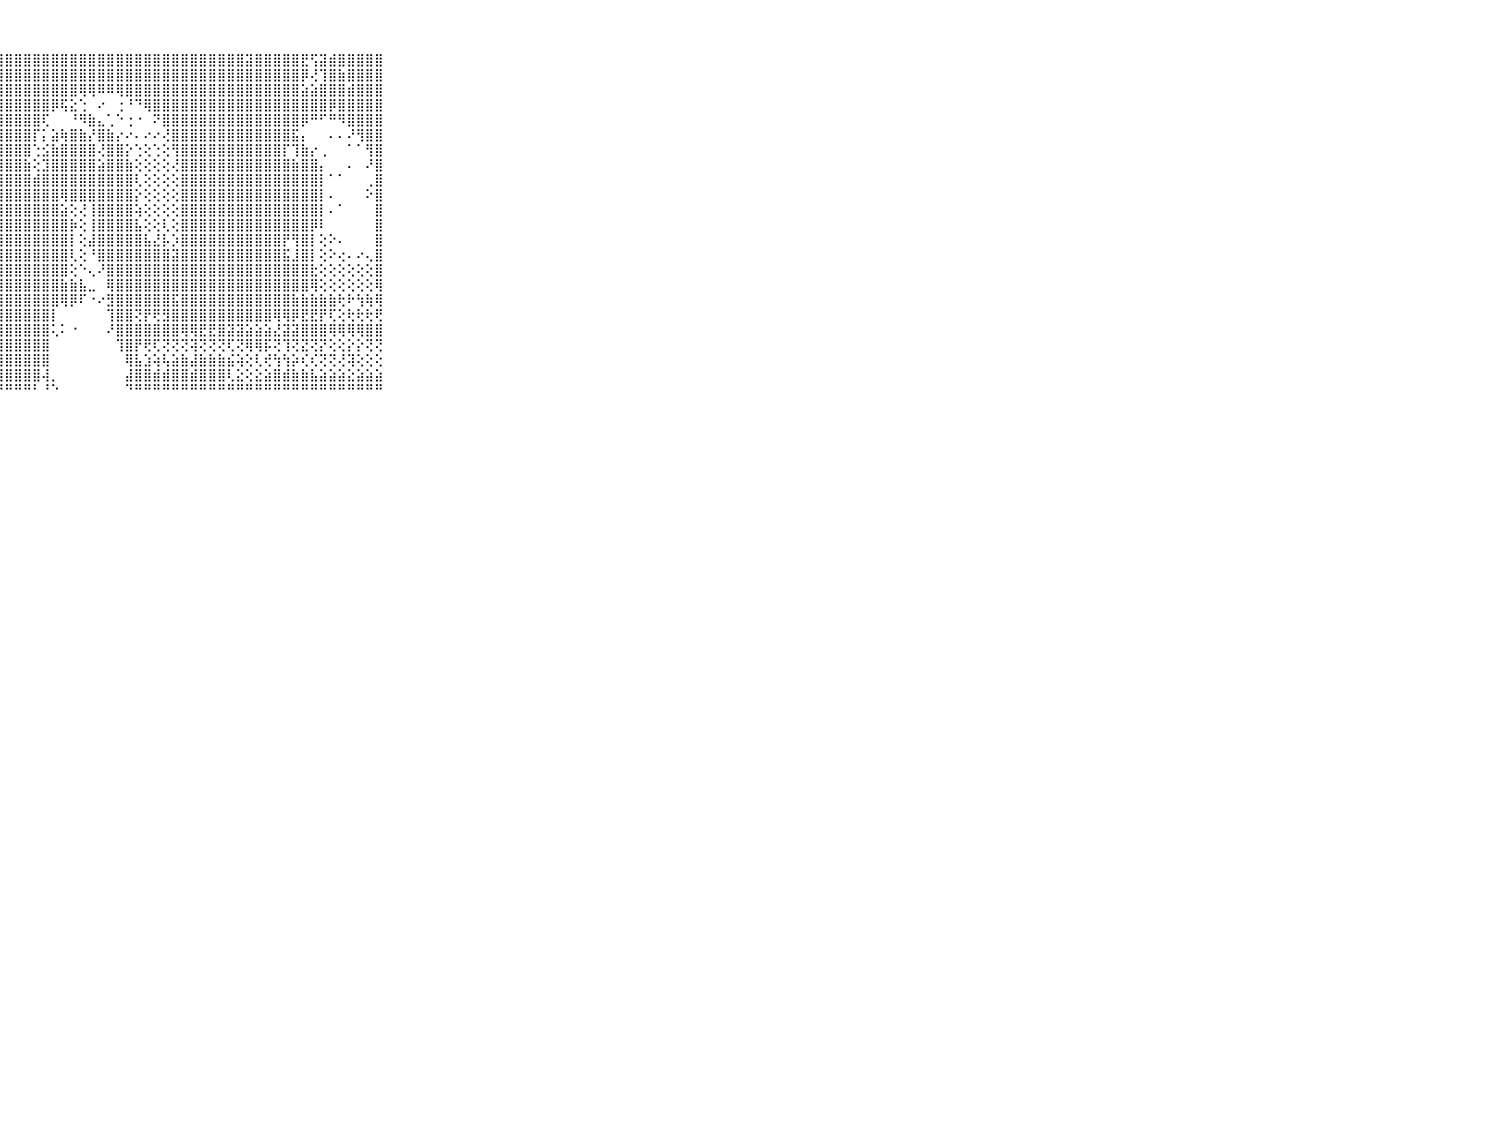

⠀⠀⠀⠀⠀⠀⠀⠀⠀⠀⠀⣿⣿⣿⣿⣿⣿⣿⣿⣿⢿⣿⢿⣿⣿⣿⣿⣿⣿⣿⣿⣿⣿⣿⣿⣿⣿⣿⣿⣿⣿⣿⣿⣿⣿⣿⣿⣿⣿⣿⣿⣿⣿⣿⣽⣿⣿⣿⣿⣿⣟⢫⣽⣾⣿⣿⣿⣿⣿⠀⠀⠀⠀⠀⠀⠀⠀⠀⠀⠀⠀
⠀⠀⠀⠀⠀⠀⠀⠀⠀⠀⠀⣿⣿⣿⣿⢾⣿⡿⣿⣿⣿⣿⣿⣿⣿⣿⣿⣿⣿⣿⣿⣿⣿⣿⣿⣿⣿⣿⣿⣿⣿⣿⣿⣿⣿⣿⣿⣿⣿⣿⣿⣿⣿⣿⣿⣿⣿⣿⣿⣿⡿⢜⢹⣿⣷⣿⣿⣿⣿⠀⠀⠀⠀⠀⠀⠀⠀⠀⠀⠀⠀
⠀⠀⠀⠀⠀⠀⠀⠀⠀⠀⠀⣿⣿⣿⣯⣽⣿⣿⣿⣿⣿⣿⣿⣿⣿⣿⣿⣿⣿⣿⣿⣿⣿⣿⣿⣿⢿⢿⠿⠿⢿⣿⣿⣿⣿⣿⣿⣿⣿⣿⣿⣿⣿⣿⣿⣿⣿⣿⣿⣿⣵⣵⣿⣿⣿⣾⣿⣿⣿⠀⠀⠀⠀⠀⠀⠀⠀⠀⠀⠀⠀
⠀⠀⠀⠀⠀⠀⠀⠀⠀⠀⠀⣿⣿⣿⣿⣿⣿⣿⣿⣿⣿⣿⣿⣿⣿⣿⣿⣿⣿⣿⣿⣿⣿⡿⢯⣕⢑⠀⠔⠀⢐⠘⠙⢿⣿⣿⣿⣿⣿⣿⣿⣿⣿⣿⣿⣿⣿⣿⣿⣿⣿⣿⣿⡿⣿⣿⣿⣿⣿⠀⠀⠀⠀⠀⠀⠀⠀⠀⠀⠀⠀
⠀⠀⠀⠀⠀⠀⠀⠀⠀⠀⠀⣿⣿⣿⣿⣿⣿⣿⣿⣿⣿⣿⣿⣿⣿⣿⣿⣿⣿⣿⣿⣿⢏⠀⠀⠘⠻⣷⣄⢁⠑⢐⠐⠀⠝⣿⣿⣿⣿⣿⣿⣿⣿⣿⣿⣿⣿⣿⣿⣿⡿⠛⠋⠛⠻⣿⣿⣿⣿⠀⠀⠀⠀⠀⠀⠀⠀⠀⠀⠀⠀
⠀⠀⠀⠀⠀⠀⠀⠀⠀⠀⠀⣿⣿⣿⣿⣿⣿⣿⣿⣿⣿⣿⣿⣿⣿⣿⣿⣿⣿⣿⣿⡏⡅⣵⢷⣿⣷⡜⣿⣷⡔⠔⠄⠔⠔⢜⣿⣿⣿⣿⣿⣿⣿⣿⣿⣿⣿⣿⣿⣯⡄⠀⠀⠄⠄⠜⢻⣿⣿⠀⠀⠀⠀⠀⠀⠀⠀⠀⠀⠀⠀
⠀⠀⠀⠀⠀⠀⠀⠀⠀⠀⠀⣿⣿⣿⣿⣿⣿⣿⣿⣿⣿⣿⣿⣿⣿⣿⣿⣿⣿⣿⣿⢑⣪⣷⣿⣿⣿⣿⢜⣿⣿⡕⢑⢕⢑⢕⢻⣿⣿⣿⣿⣿⣿⣿⣿⣿⣿⣿⡏⢹⣷⡔⢀⠀⠀⠁⠁⢻⣿⠀⠀⠀⠀⠀⠀⠀⠀⠀⠀⠀⠀
⠀⠀⠀⠀⠀⠀⠀⠀⠀⠀⠀⣿⣿⣿⣿⣿⣿⣿⣿⣿⣿⣿⣿⣿⣿⣿⣿⣿⣿⣿⣷⢕⣹⣿⣿⣿⣿⣿⣵⣿⣿⣷⢕⢕⢕⢕⢜⣿⣿⣿⣿⣿⣿⣿⣿⣿⣿⣿⣿⣷⣿⣿⡄⠀⠀⠄⠀⠜⣿⠀⠀⠀⠀⠀⠀⠀⠀⠀⠀⠀⠀
⠀⠀⠀⠀⠀⠀⠀⠀⠀⠀⠀⣿⣿⣿⣿⣿⣿⣿⣿⣿⣿⣿⣿⣿⣿⣿⣿⣿⣿⣿⣿⣾⣿⣿⣿⣿⣿⣿⣿⣿⣿⣿⢇⢕⢕⢕⢕⣿⣿⣿⣿⣿⣿⣿⣿⣿⣿⣿⣿⣿⣿⣿⡇⠁⠁⠀⠀⢀⣿⠀⠀⠀⠀⠀⠀⠀⠀⠀⠀⠀⠀
⠀⠀⠀⠀⠀⠀⠀⠀⠀⠀⠀⣿⣿⣿⣿⣿⣿⣿⣿⣿⣿⣿⣿⣿⣿⣿⣿⣿⣿⣿⣿⣿⣿⣿⢿⣿⣿⣿⣿⣿⣿⣿⡕⢕⢕⢕⢕⣿⣿⣿⣿⣿⣿⣿⣿⣿⣿⣿⣿⣿⣿⣿⡇⠄⠀⠀⠀⠕⣿⠀⠀⠀⠀⠀⠀⠀⠀⠀⠀⠀⠀
⠀⠀⠀⠀⠀⠀⠀⠀⠀⠀⠀⣿⣿⣿⣿⣿⣿⣿⣿⣿⣿⣿⣿⣿⣿⣿⣿⣿⣿⣿⣿⣿⣿⣿⣵⢕⢜⢸⣿⣿⣿⣿⢵⢕⢕⢕⢕⣿⣿⣿⣿⣿⣿⣿⣿⣿⣿⣿⣿⣿⣿⣿⡇⠄⠁⠀⠀⠀⣿⠀⠀⠀⠀⠀⠀⠀⠀⠀⠀⠀⠀
⠀⠀⠀⠀⠀⠀⠀⠀⠀⠀⠀⣿⣿⣿⣿⣿⣿⣿⣿⣿⣿⣟⣿⣿⣿⣿⣿⣿⣿⣿⣿⣿⣿⣿⣿⡷⢕⢸⣿⣿⣿⣿⣧⢕⢕⢇⢕⣿⣿⣿⣿⣿⣿⣿⣿⣿⣿⣿⣿⣿⣿⡿⠇⠀⠀⠀⠀⠀⣿⠀⠀⠀⠀⠀⠀⠀⠀⠀⠀⠀⠀
⠀⠀⠀⠀⠀⠀⠀⠀⠀⠀⠀⣿⣿⣿⣿⣿⣿⣿⣿⣿⣿⣿⣿⣿⣿⣽⣿⣿⣿⣿⣿⣿⣿⣿⣿⡇⢕⣼⣿⣿⣿⣿⣿⣧⣜⡧⡱⣿⣿⣿⣿⣿⣿⣿⣿⣿⣿⣿⡟⢻⣿⡇⢕⠕⠄⠀⠀⠀⣿⠀⠀⠀⠀⠀⠀⠀⠀⠀⠀⠀⠀
⠀⠀⠀⠀⠀⠀⠀⠀⠀⠀⠀⣿⣿⣿⣿⣿⣿⣿⣿⣿⣿⣿⣿⣿⣿⣿⣿⣿⣿⣿⣿⣿⣿⣿⣿⢇⢕⠘⣿⣿⣿⣿⣿⣿⣿⣿⣽⣿⣿⣿⣿⣿⣿⣿⣿⣿⣿⣿⣯⣸⣿⡇⢕⠕⢔⠄⠔⢄⣿⠀⠀⠀⠀⠀⠀⠀⠀⠀⠀⠀⠀
⠀⠀⠀⠀⠀⠀⠀⠀⠀⠀⠀⣿⣿⣿⣿⣿⣿⣿⣿⣿⣿⣿⣿⣿⣿⣿⣿⣿⣿⣿⣿⣿⣿⣿⣿⢕⠑⢄⠜⣿⣿⣿⣿⣿⣿⣿⣿⣿⣿⣿⣿⣿⣿⣿⣿⣿⣿⣿⣿⣿⣿⣗⢕⢕⢕⢕⢕⢕⣿⠀⠀⠀⠀⠀⠀⠀⠀⠀⠀⠀⠀
⠀⠀⠀⠀⠀⠀⠀⠀⠀⠀⠀⣿⣿⣿⣿⣿⣿⣿⣿⣿⣿⣿⣿⣿⣿⣿⣿⣿⣿⣿⣿⣿⣿⣿⣷⣷⣧⣀⠀⢿⣿⣿⣿⣿⣿⣿⣿⣿⣿⣿⣿⣿⣿⣿⣿⣿⣿⣿⣿⣿⣿⢿⢕⢕⢕⢕⢕⢕⢿⠀⠀⠀⠀⠀⠀⠀⠀⠀⠀⠀⠀
⠀⠀⠀⠀⠀⠀⠀⠀⠀⠀⠀⣿⣿⣿⣿⣿⣿⣿⣿⣿⣿⣿⣿⣿⣿⣿⣿⣿⣿⣿⣿⣿⣿⣿⢿⡿⠏⠐⠔⣻⣿⣿⣿⣿⣿⣿⣯⣿⣿⣿⣿⣿⣿⣿⣿⣿⣿⣿⣿⣷⣷⣷⣷⣷⢗⠗⢳⢷⢿⠀⠀⠀⠀⠀⠀⠀⠀⠀⠀⠀⠀
⠀⠀⠀⠀⠀⠀⠀⠀⠀⠀⠀⣿⣿⣿⣿⣿⣿⣿⣿⣿⣿⣿⣿⣿⣿⣿⣿⣿⣿⣿⣿⣿⣿⡇⠀⠀⠀⠀⠀⢹⣿⣿⢝⡟⢟⣻⣿⣿⣿⣿⣿⣿⣿⣿⣿⣿⣿⢿⢿⡿⣟⣟⡟⢏⢕⢗⢗⢗⢟⠀⠀⠀⠀⠀⠀⠀⠀⠀⠀⠀⠀
⠀⠀⠀⠀⠀⠀⠀⠀⠀⠀⠀⣿⣿⣿⣿⣿⣿⣿⣿⣿⡿⣿⣿⣿⣿⣿⣿⣿⣿⣿⣿⣿⣿⢅⠅⠐⠀⠀⠀⠜⣿⣿⣿⣿⣿⣿⣿⢿⢿⣟⣟⣿⣽⣽⣵⣵⣵⣜⣽⣽⣿⣿⣿⢿⢿⢿⢿⣿⣿⠀⠀⠀⠀⠀⠀⠀⠀⠀⠀⠀⠀
⠀⠀⠀⠀⠀⠀⠀⠀⠀⠀⠀⣿⣿⣿⣿⣿⣿⣿⣿⣿⣿⣿⣿⣿⣿⣿⣿⣿⣿⣿⣿⣿⣿⠀⠀⠀⠀⠀⠀⠀⢹⣿⡟⢟⢏⢝⢝⢝⢽⢝⢝⢝⢏⢝⢿⢿⡯⢝⢹⢝⣝⢝⡝⢕⢕⡕⡕⢝⢝⠀⠀⠀⠀⠀⠀⠀⠀⠀⠀⠀⠀
⠀⠀⠀⠀⠀⠀⠀⠀⠀⠀⠀⣿⣿⣿⣿⣿⣿⣿⣿⣿⡿⢿⢿⣿⢿⣿⣿⣿⣿⣿⣿⣿⣿⠀⠀⠀⠀⠀⠀⠀⠀⢿⣧⣱⢵⢧⣵⣷⣼⣷⣷⣷⣮⢵⢕⢇⢞⢳⢳⡵⢎⢎⢝⢝⢜⢽⢕⢕⢕⠀⠀⠀⠀⠀⠀⠀⠀⠀⠀⠀⠀
⠀⠀⠀⠀⠀⠀⠀⠀⠀⠀⠀⣿⣿⣿⡿⢏⢝⢜⢟⠟⠑⠑⠞⢝⢍⢹⣿⣿⣿⣿⣿⣿⢼⡀⠀⠀⠀⠀⠀⠀⠀⣼⣿⣿⣾⣾⣿⣿⣾⣿⣿⣿⢇⣕⢕⣕⣵⣿⣾⣷⣷⣧⣵⣵⣵⣕⣵⣵⣵⠀⠀⠀⠀⠀⠀⠀⠀⠀⠀⠀⠀
⠀⠀⠀⠀⠀⠀⠀⠀⠀⠀⠀⠋⠙⠙⠑⠈⠁⠀⠀⠀⠀⠐⠐⠑⠑⠛⠛⠛⠛⠛⠛⠃⠘⠑⠀⠀⠀⠀⠀⠀⠀⠙⠛⠛⠛⠛⠛⠛⠛⠛⠛⠛⠛⠛⠛⠛⠛⠛⠛⠛⠛⠛⠛⠛⠛⠛⠛⠛⠛⠀⠀⠀⠀⠀⠀⠀⠀⠀⠀⠀⠀